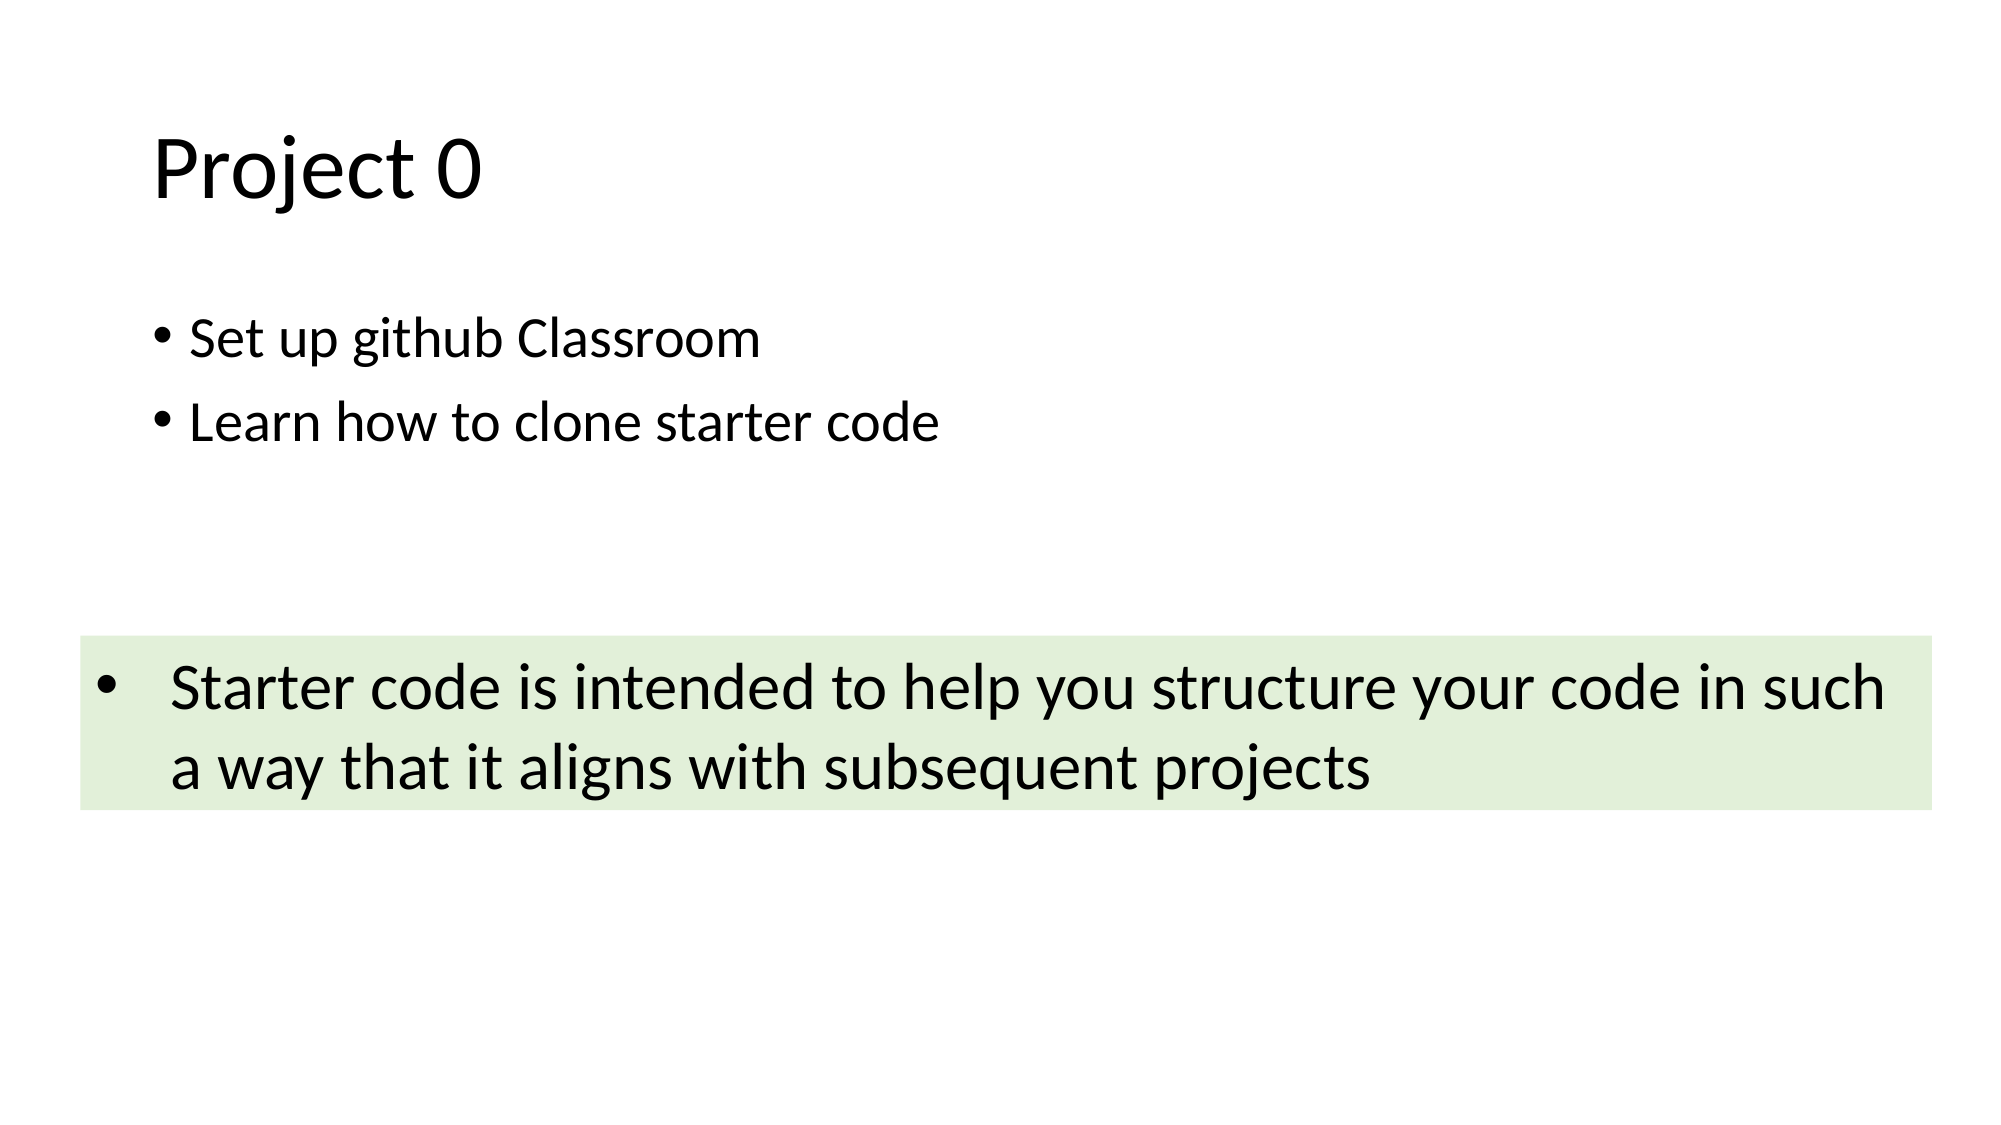

# Project 0
Set up github Classroom
Learn how to clone starter code
Starter code is intended to help you structure your code in such a way that it aligns with subsequent projects